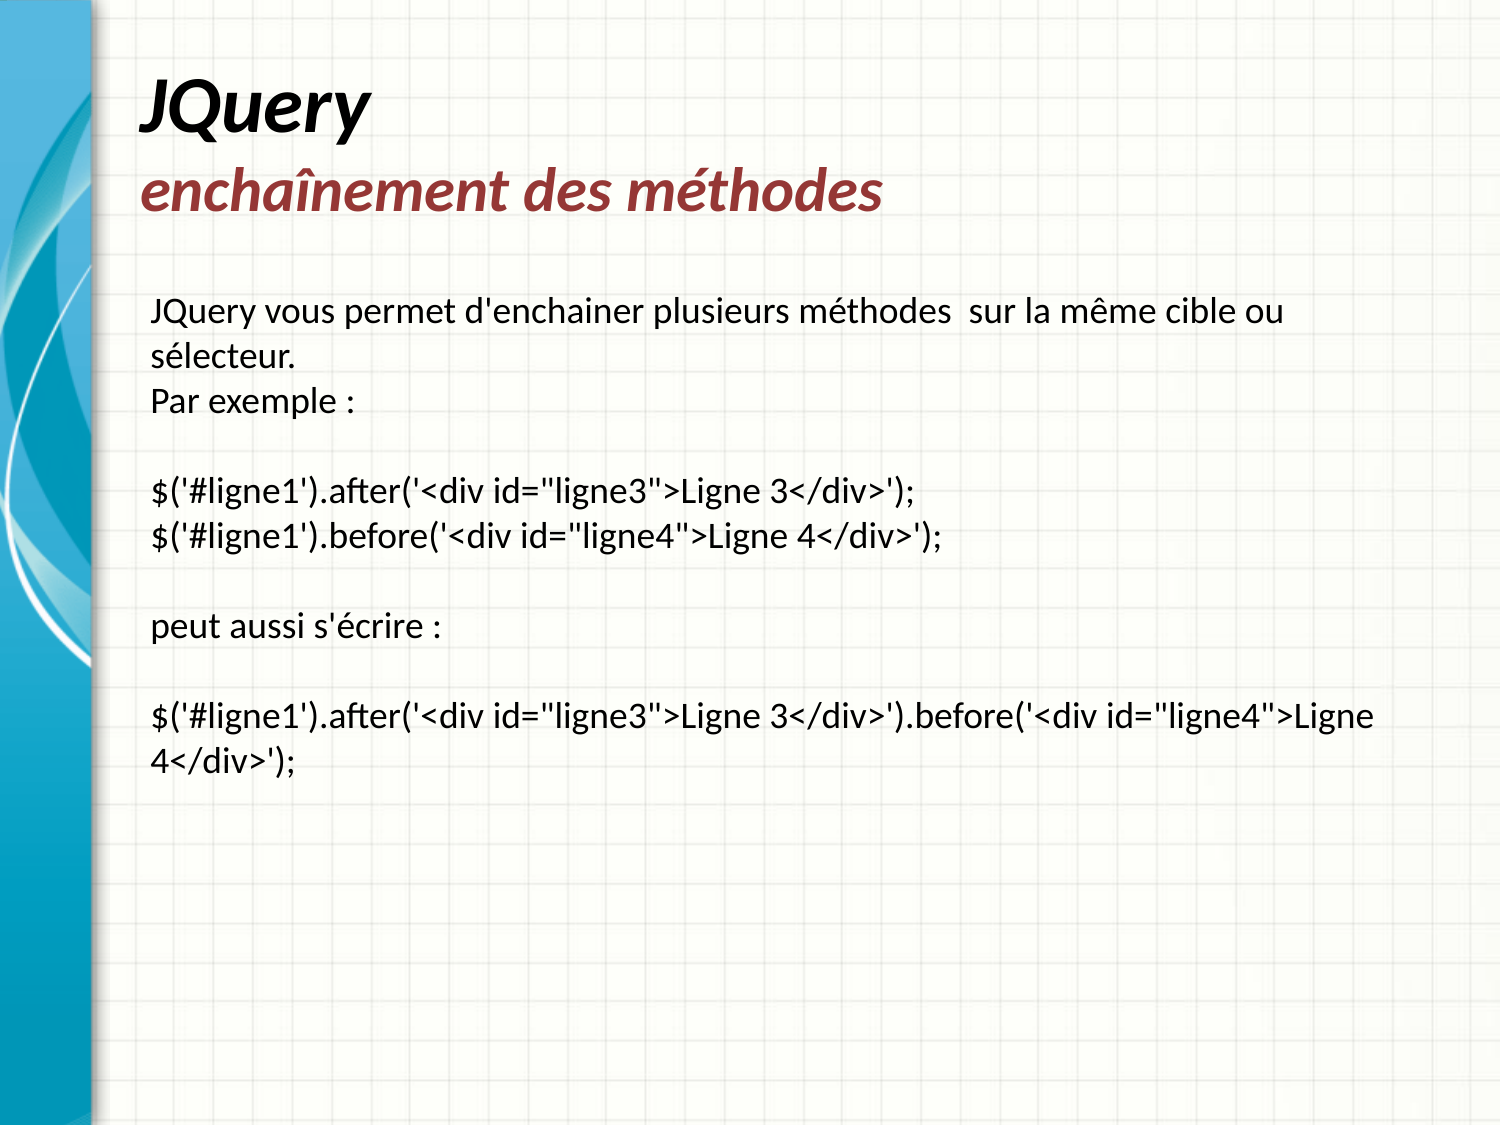

# JQuery enchaînement des méthodes
JQuery vous permet d'enchainer plusieurs méthodes  sur la même cible ou sélecteur.
Par exemple :

$('#ligne1').after('<div id="ligne3">Ligne 3</div>');
$('#ligne1').before('<div id="ligne4">Ligne 4</div>');

peut aussi s'écrire :

$('#ligne1').after('<div id="ligne3">Ligne 3</div>').before('<div id="ligne4">Ligne 4</div>');